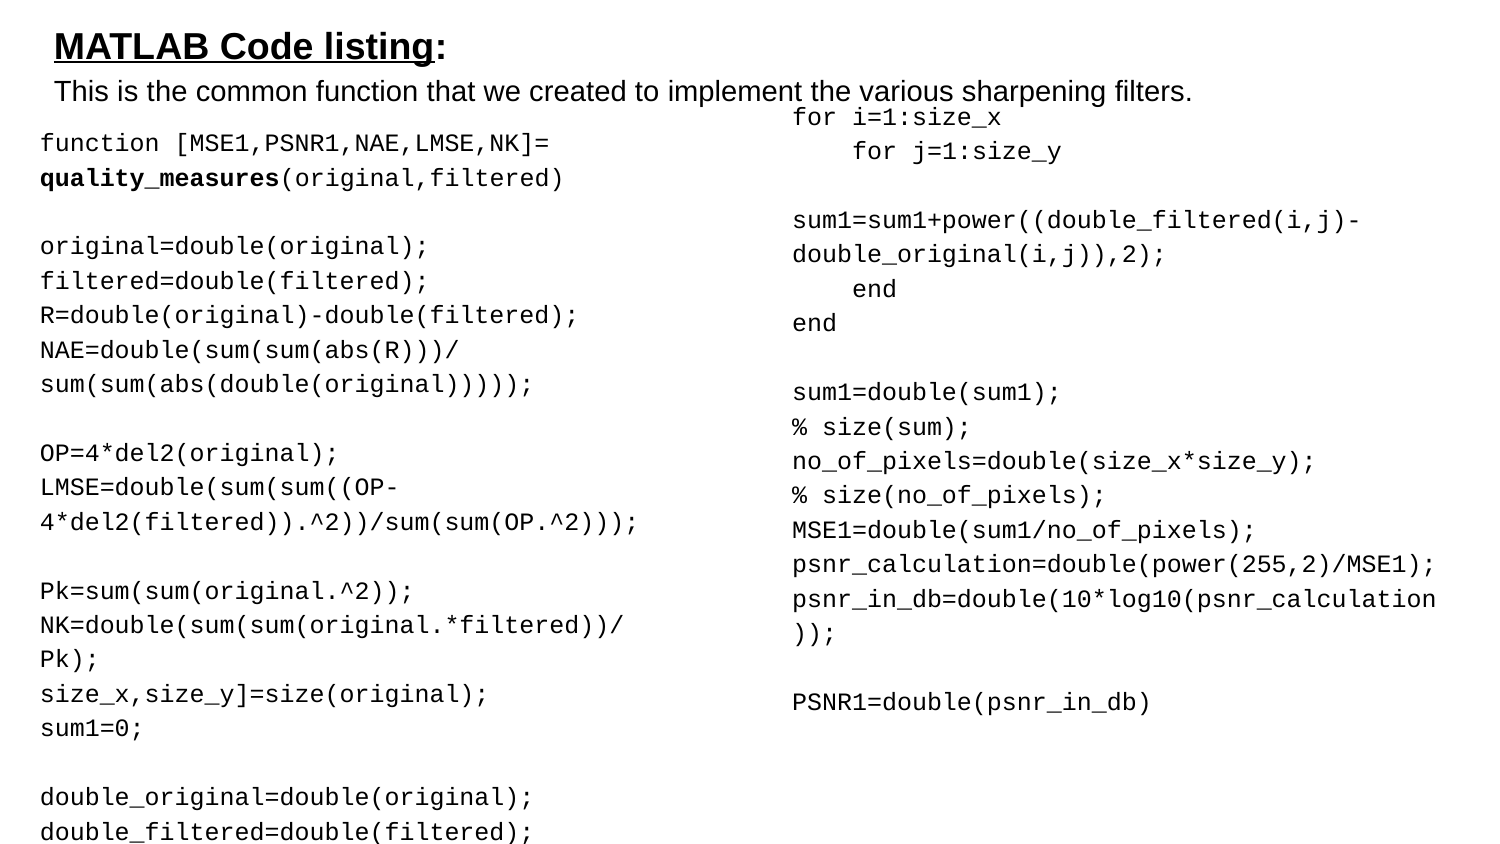

# MATLAB Code listing:
This is the common function that we created to implement the various sharpening filters.

for i=1:size_x
    for j=1:size_y
        sum1=sum1+power((double_filtered(i,j)-double_original(i,j)),2);
    end
end

sum1=double(sum1);
% size(sum);
no_of_pixels=double(size_x*size_y);
% size(no_of_pixels);
MSE1=double(sum1/no_of_pixels);
psnr_calculation=double(power(255,2)/MSE1);
psnr_in_db=double(10*log10(psnr_calculation));

PSNR1=double(psnr_in_db)

function [MSE1,PSNR1,NAE,LMSE,NK]=
quality_measures(original,filtered)

original=double(original);
filtered=double(filtered);
R=double(original)-double(filtered);
NAE=double(sum(sum(abs(R)))/sum(sum(abs(double(original)))));

OP=4*del2(original);
LMSE=double(sum(sum((OP-4*del2(filtered)).^2))/sum(sum(OP.^2)));

Pk=sum(sum(original.^2));
NK=double(sum(sum(original.*filtered))/Pk);
size_x,size_y]=size(original);
sum1=0;

double_original=double(original);
double_filtered=double(filtered);